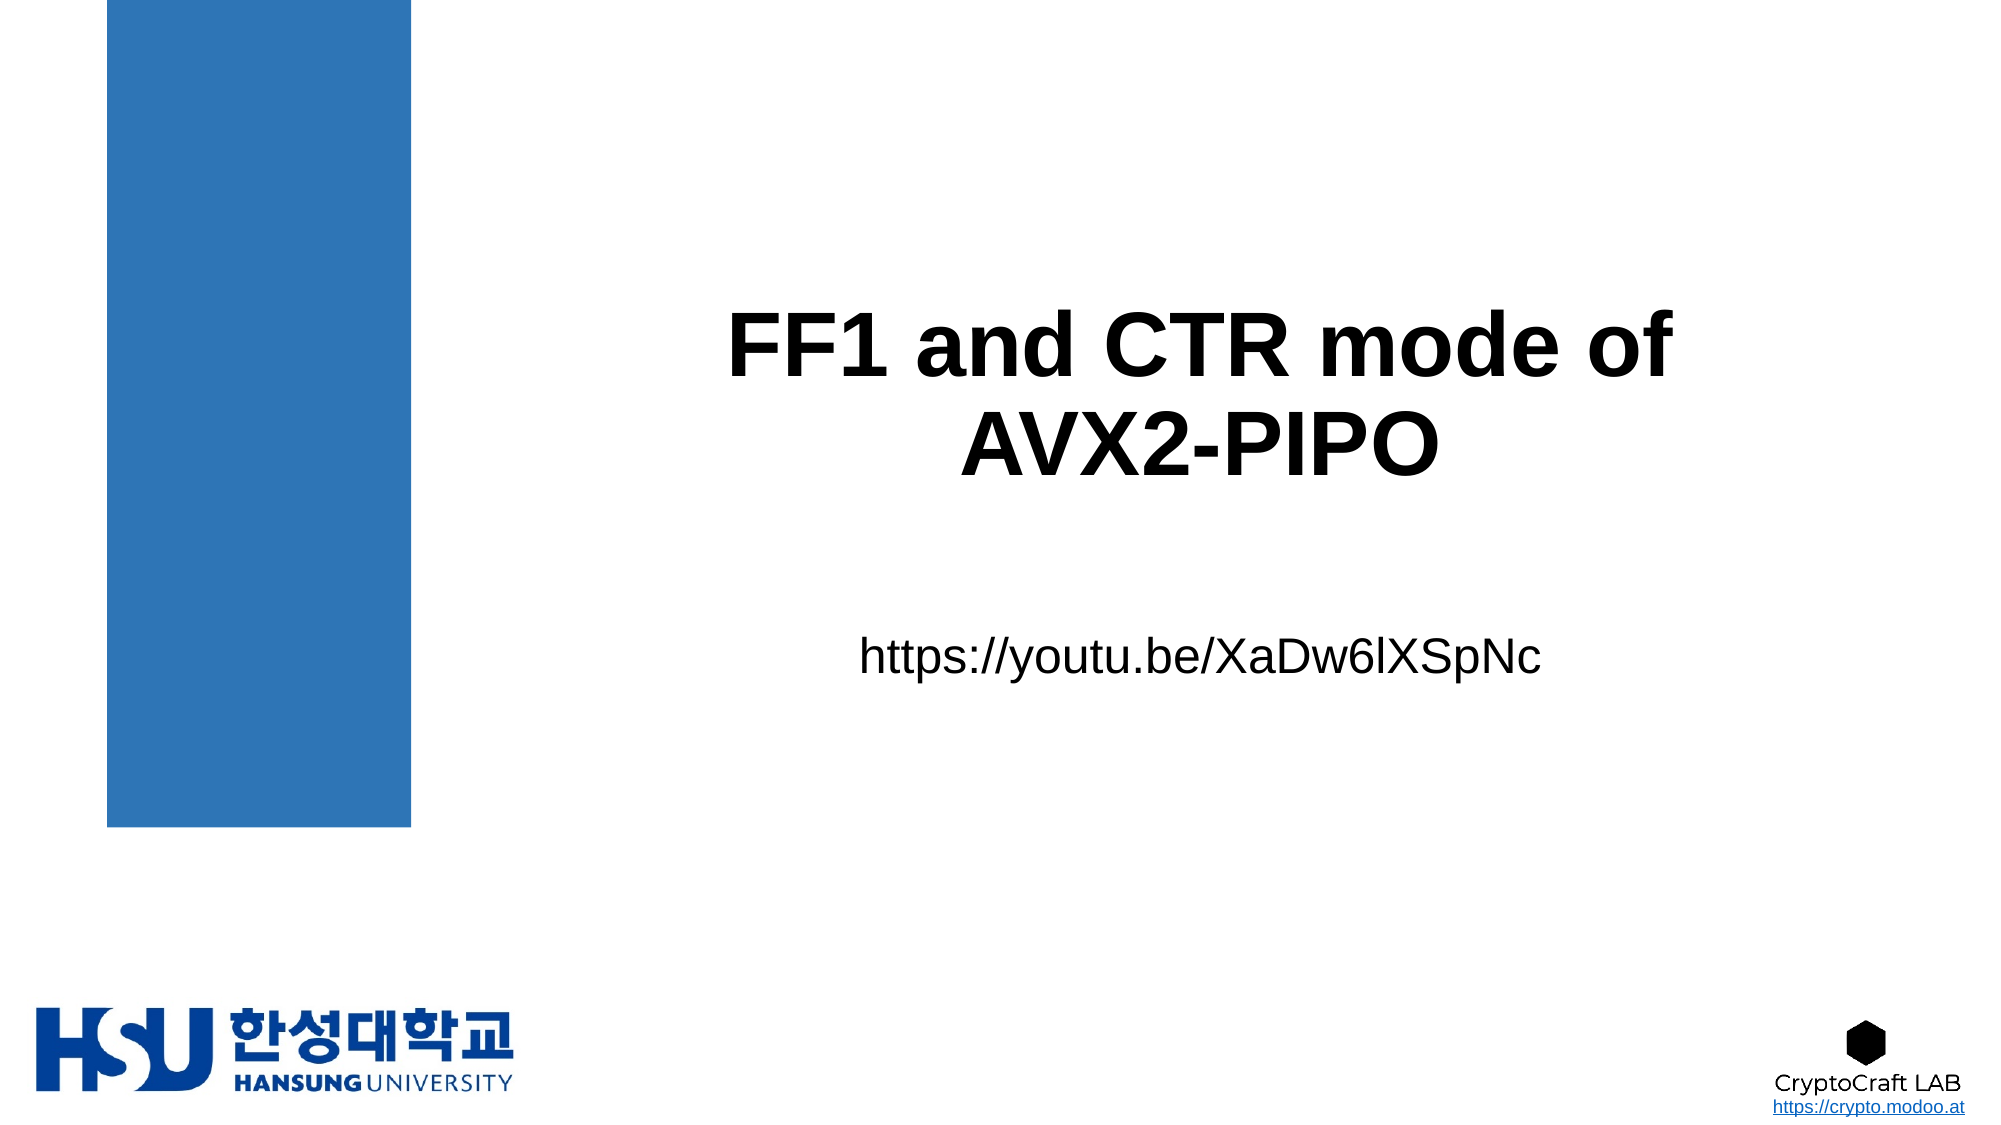

# FF1 and CTR mode of AVX2-PIPO
https://youtu.be/XaDw6lXSpNc